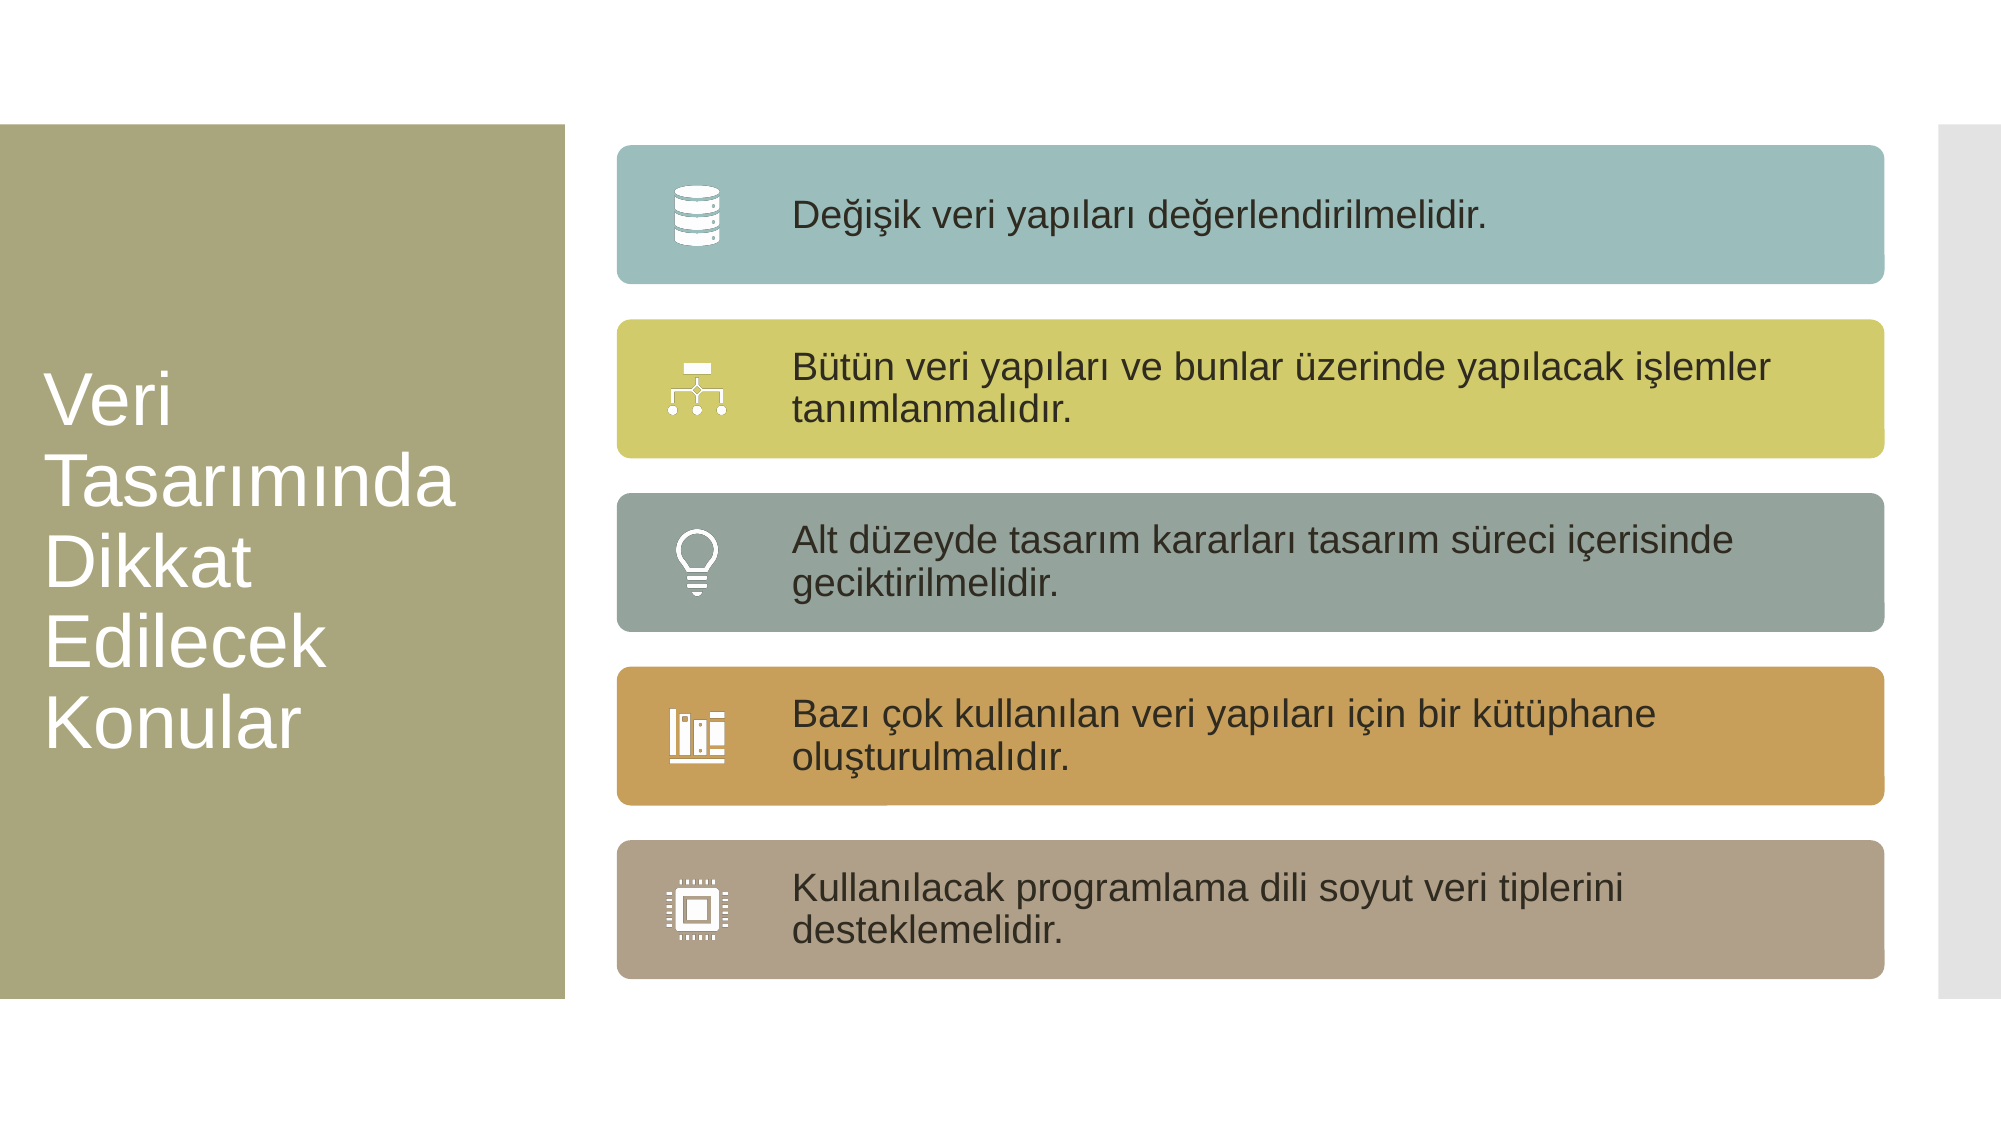

Değişik veri yapıları değerlendirilmelidir.

Bütün veri yapıları ve bunlar üzerinde yapılacak işlemler  tanımlanmalıdır.

Alt düzeyde tasarım kararları tasarım süreci içerisinde geciktirilmelidir.

Bazı çok kullanılan veri yapıları için bir kütüphane oluşturulmalıdır.

Kullanılacak programlama dili soyut veri tiplerini desteklemelidir.

# Veri Tasarımında Dikkat Edilecek Konular